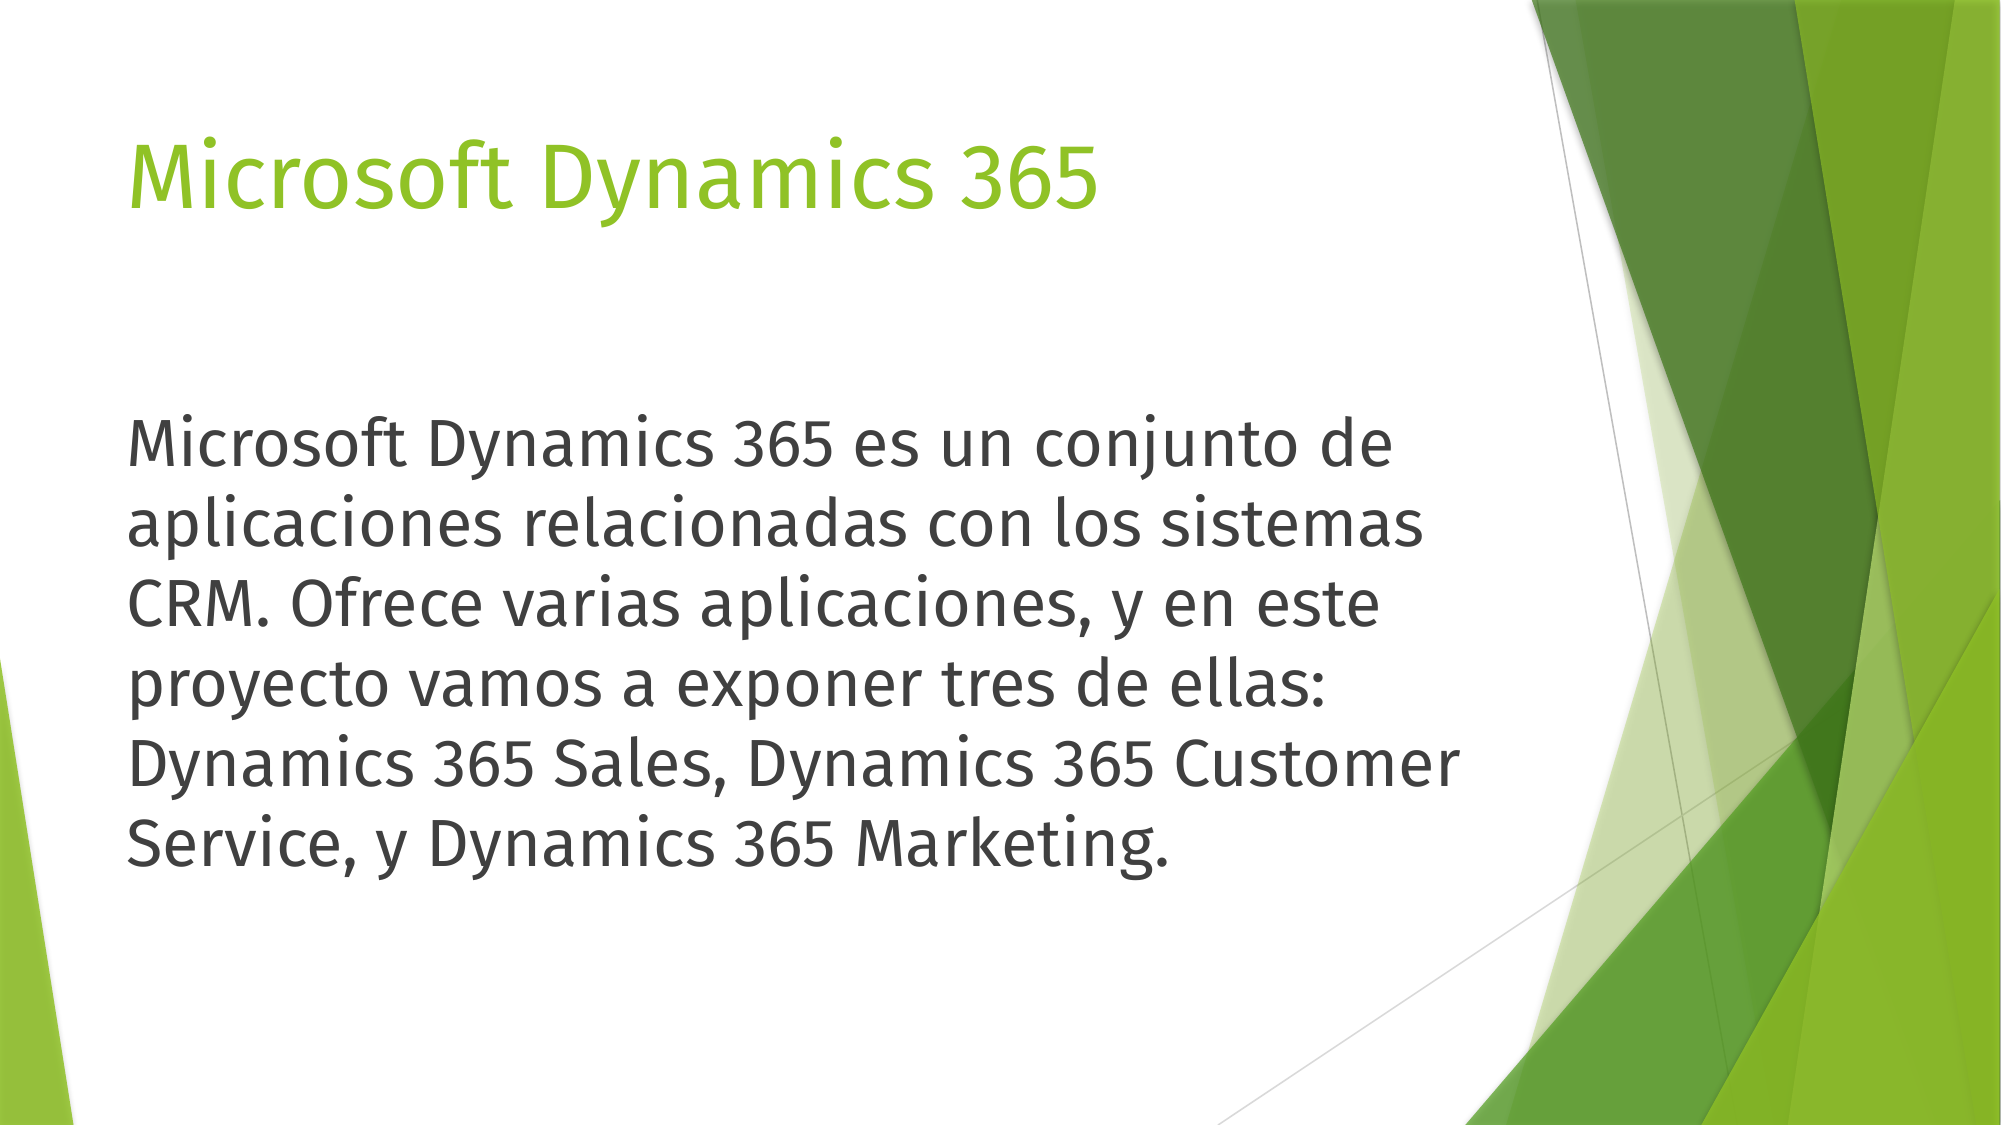

# Microsoft Dynamics 365
Microsoft Dynamics 365 es un conjunto de aplicaciones relacionadas con los sistemas CRM. Ofrece varias aplicaciones, y en este proyecto vamos a exponer tres de ellas: Dynamics 365 Sales, Dynamics 365 Customer Service, y Dynamics 365 Marketing.